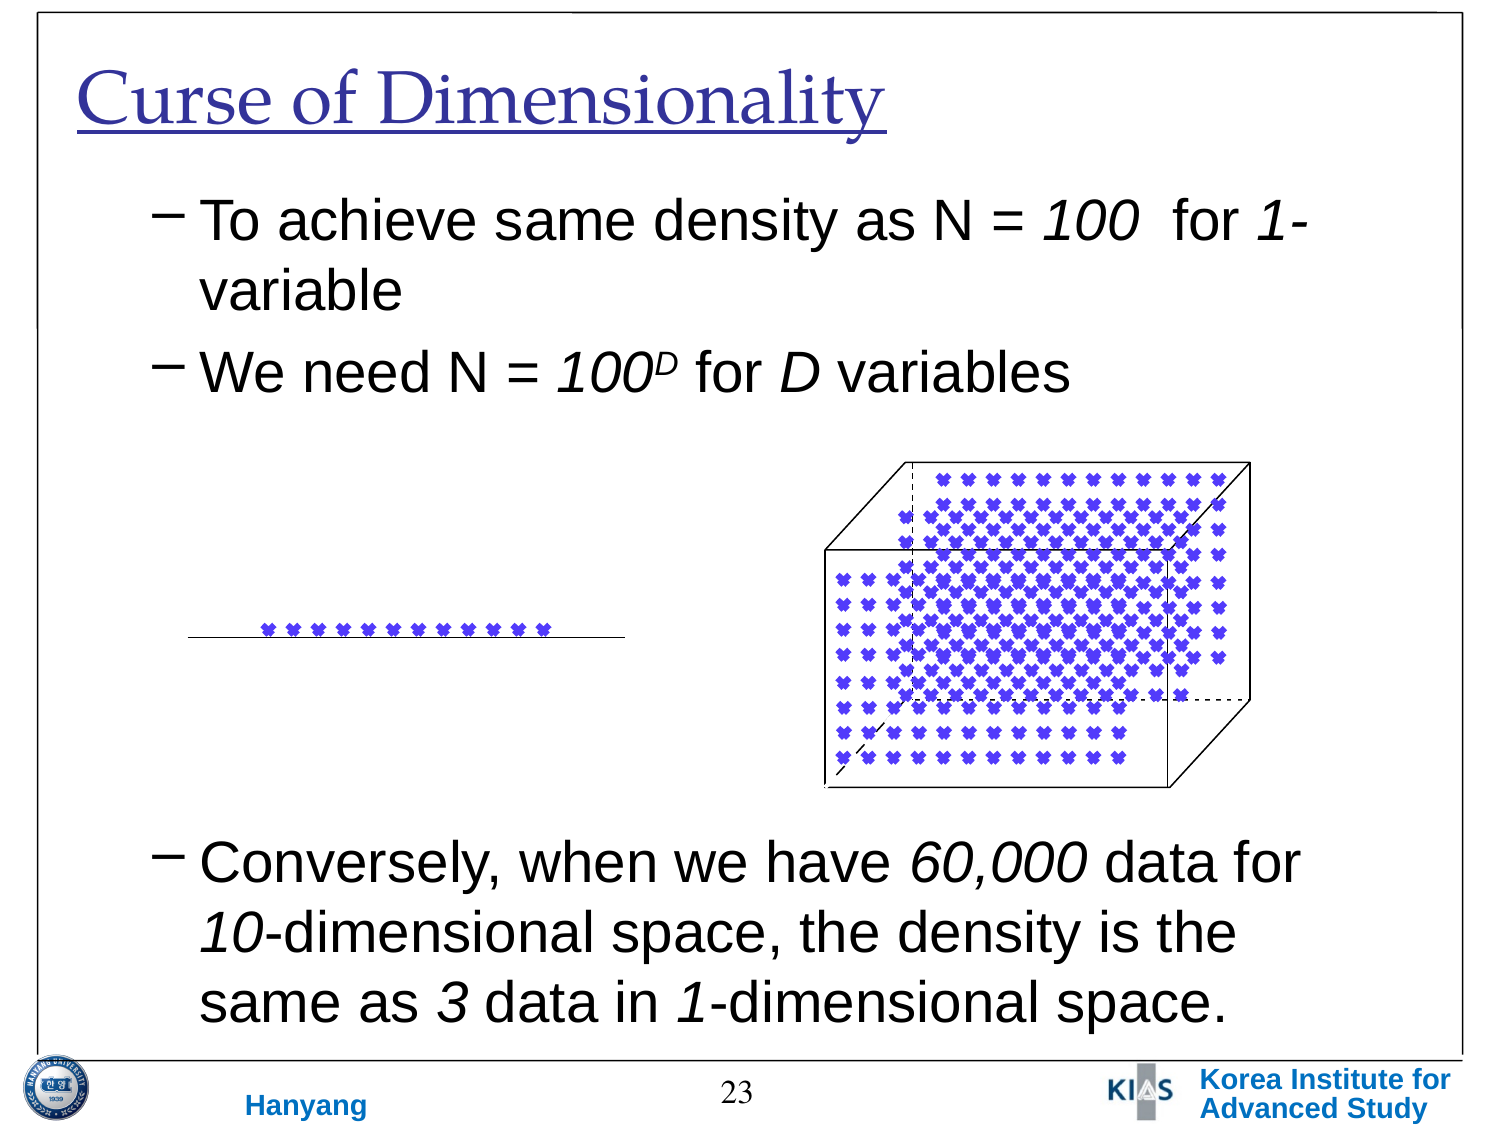

# Curse of Dimensionality
To achieve same density as N = 100  for 1-variable
We need N = 100D for D variables

Conversely, when we have 60,000 data for 10-dimensional space, the density is the same as 3 data in 1-dimensional space.

23